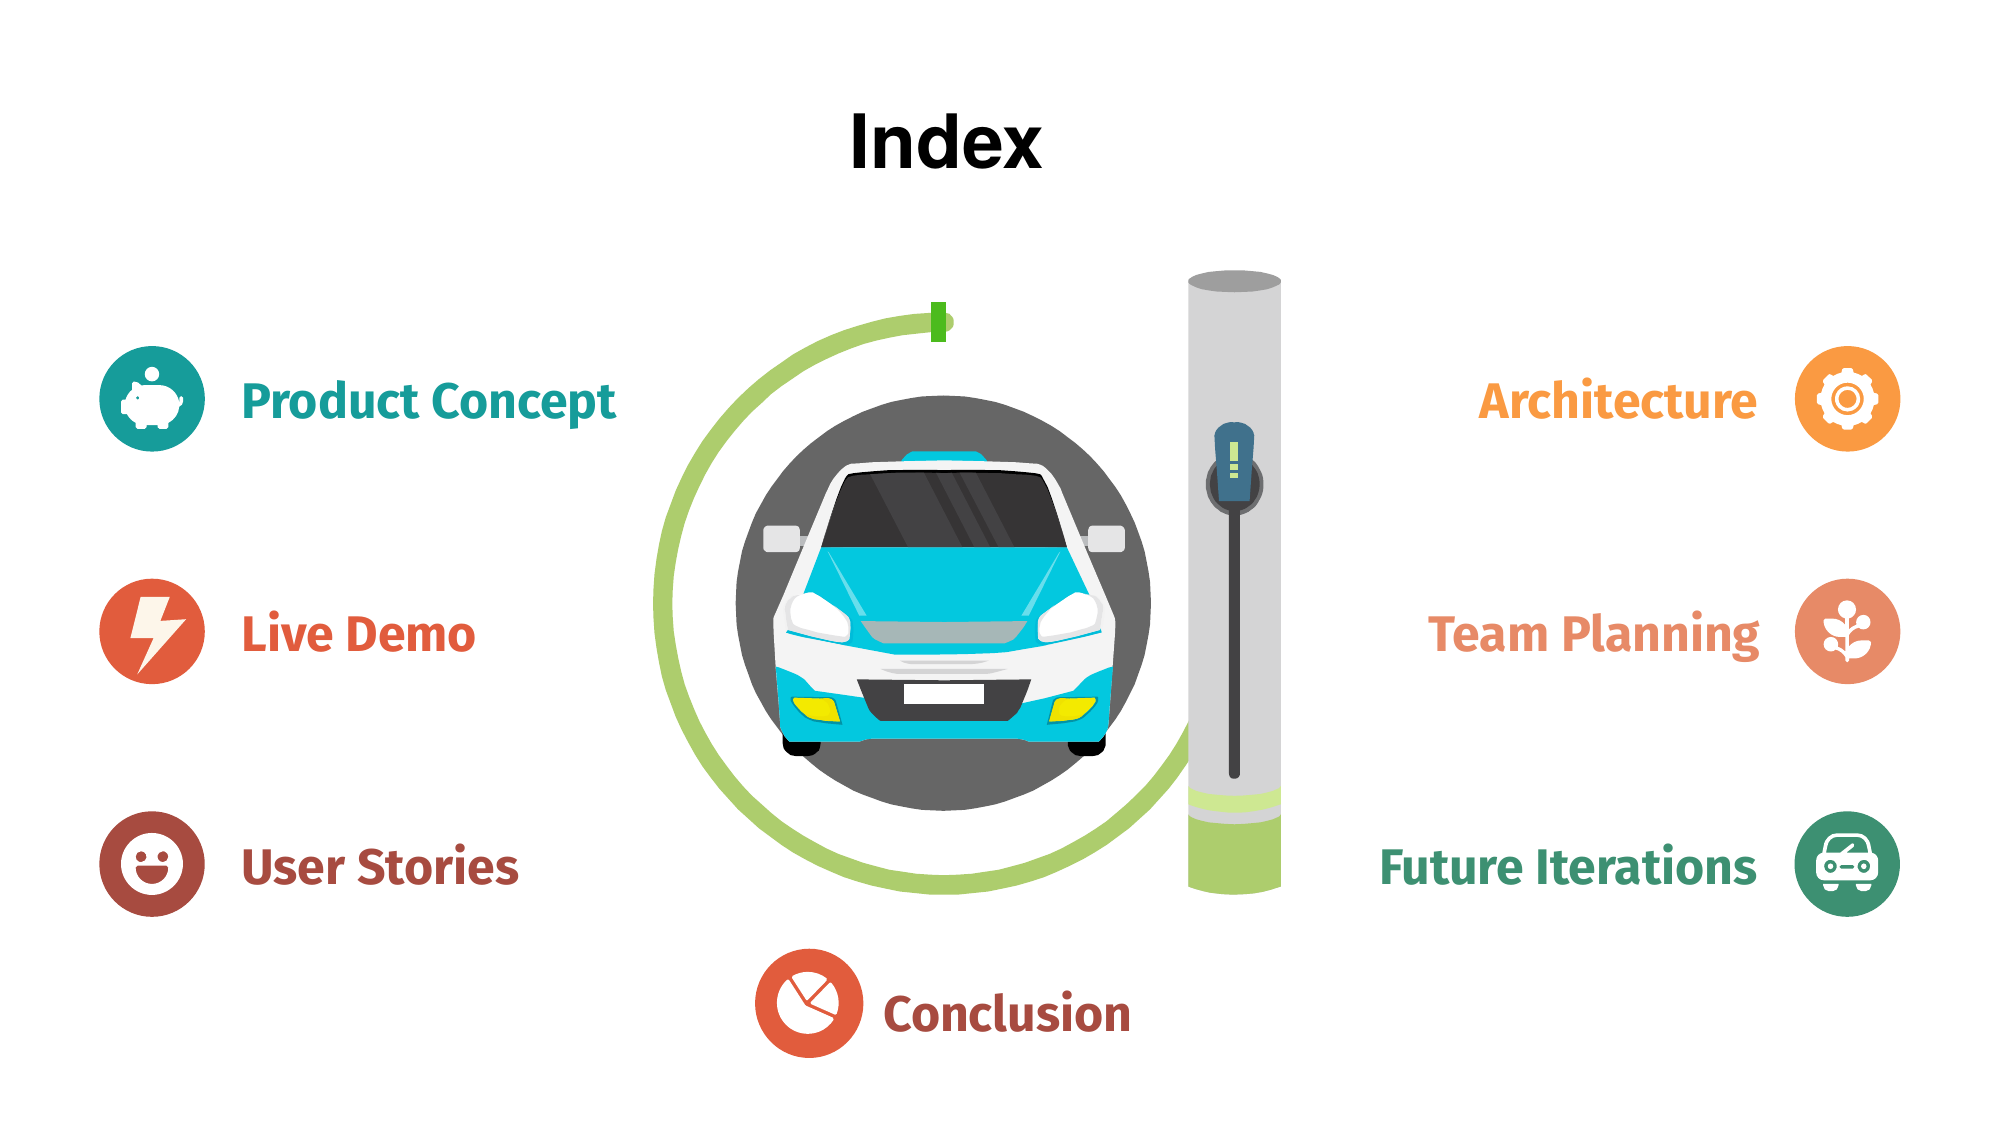

# Index

Product Concept
Architecture

Live Demo
Team Planning

User Stories
Future Iterations

Conclusion